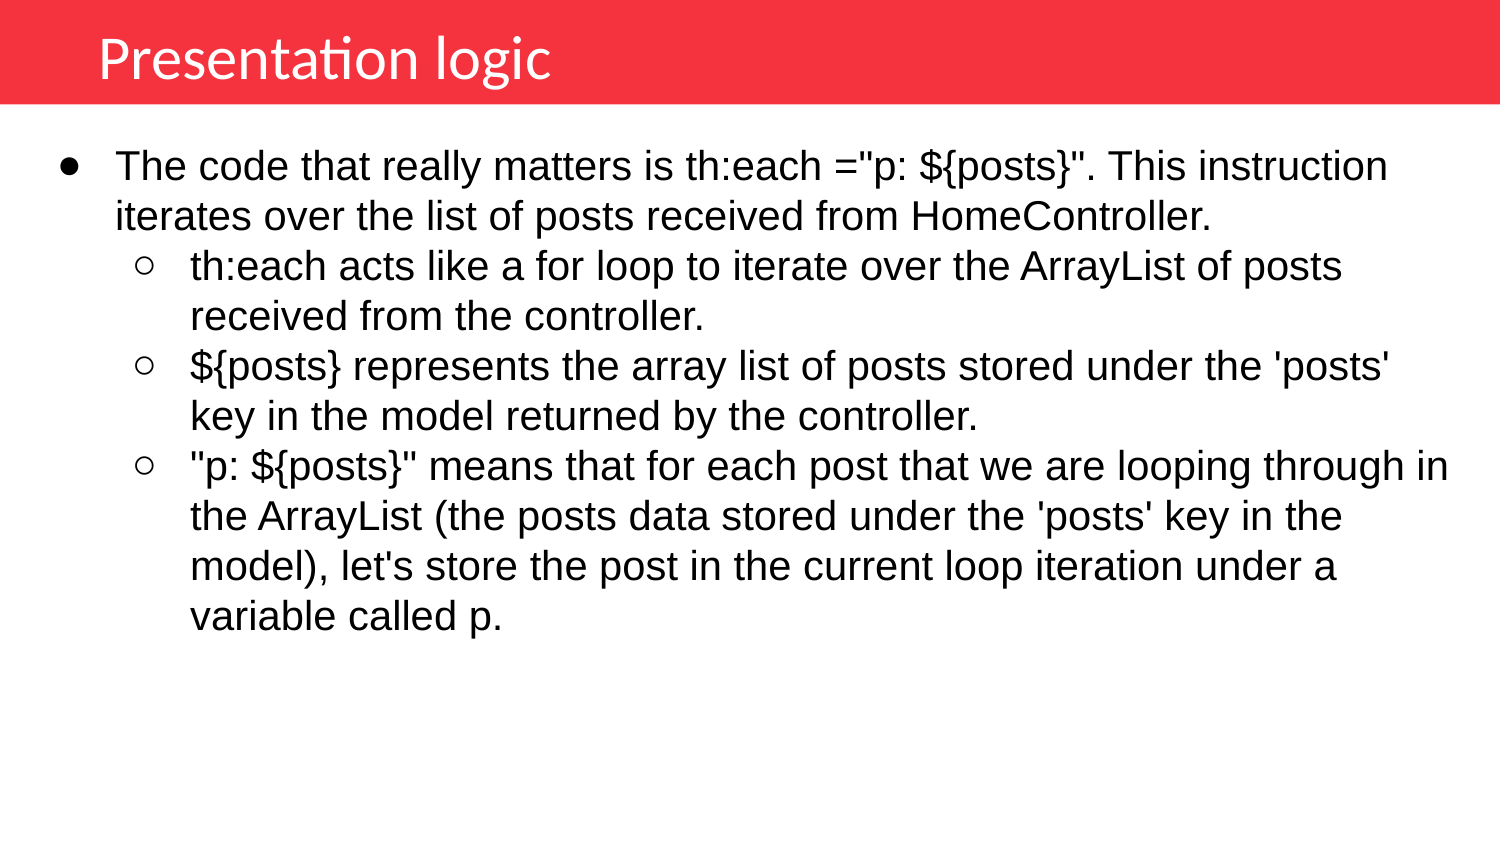

Presentation logic

The code that really matters is th:each ="p: ${posts}". This instruction iterates over the list of posts received from HomeController.
th:each acts like a for loop to iterate over the ArrayList of posts received from the controller.
${posts} represents the array list of posts stored under the 'posts' key in the model returned by the controller.
"p: ${posts}" means that for each post that we are looping through in the ArrayList (the posts data stored under the 'posts' key in the model), let's store the post in the current loop iteration under a variable called p.